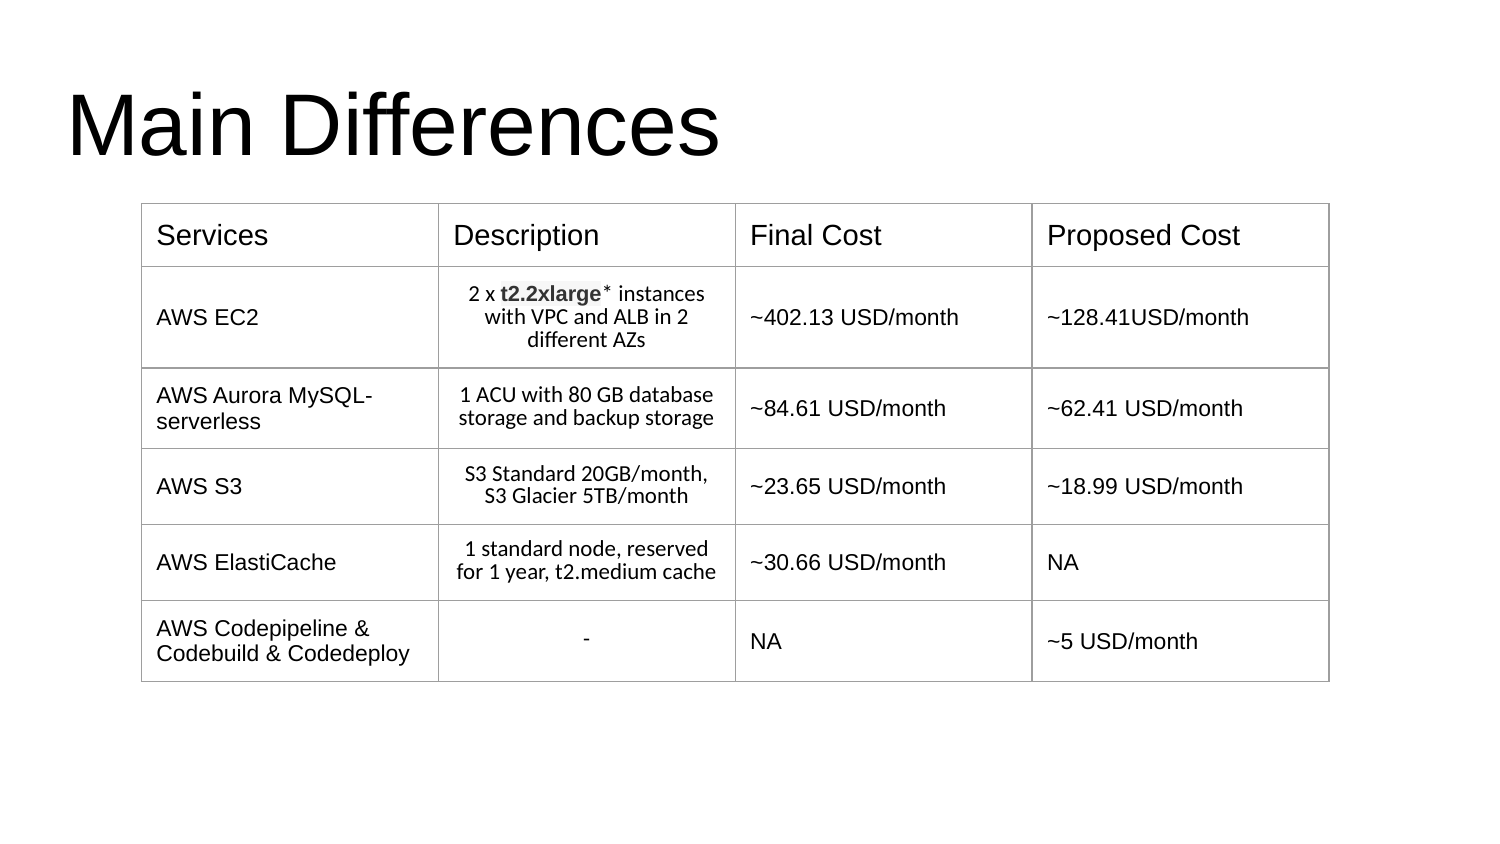

# Main Differences
| Services | Description | Final Cost | Proposed Cost |
| --- | --- | --- | --- |
| AWS EC2 | 2 x t2.2xlarge\* instances with VPC and ALB in 2 different AZs | ~402.13 USD/month | ~128.41USD/month |
| AWS Aurora MySQL- serverless | 1 ACU with 80 GB database storage and backup storage | ~84.61 USD/month | ~62.41 USD/month |
| AWS S3 | S3 Standard 20GB/month, S3 Glacier 5TB/month | ~23.65 USD/month | ~18.99 USD/month |
| AWS ElastiCache | 1 standard node, reserved for 1 year, t2.medium cache | ~30.66 USD/month | NA |
| AWS Codepipeline & Codebuild & Codedeploy | - | NA | ~5 USD/month |